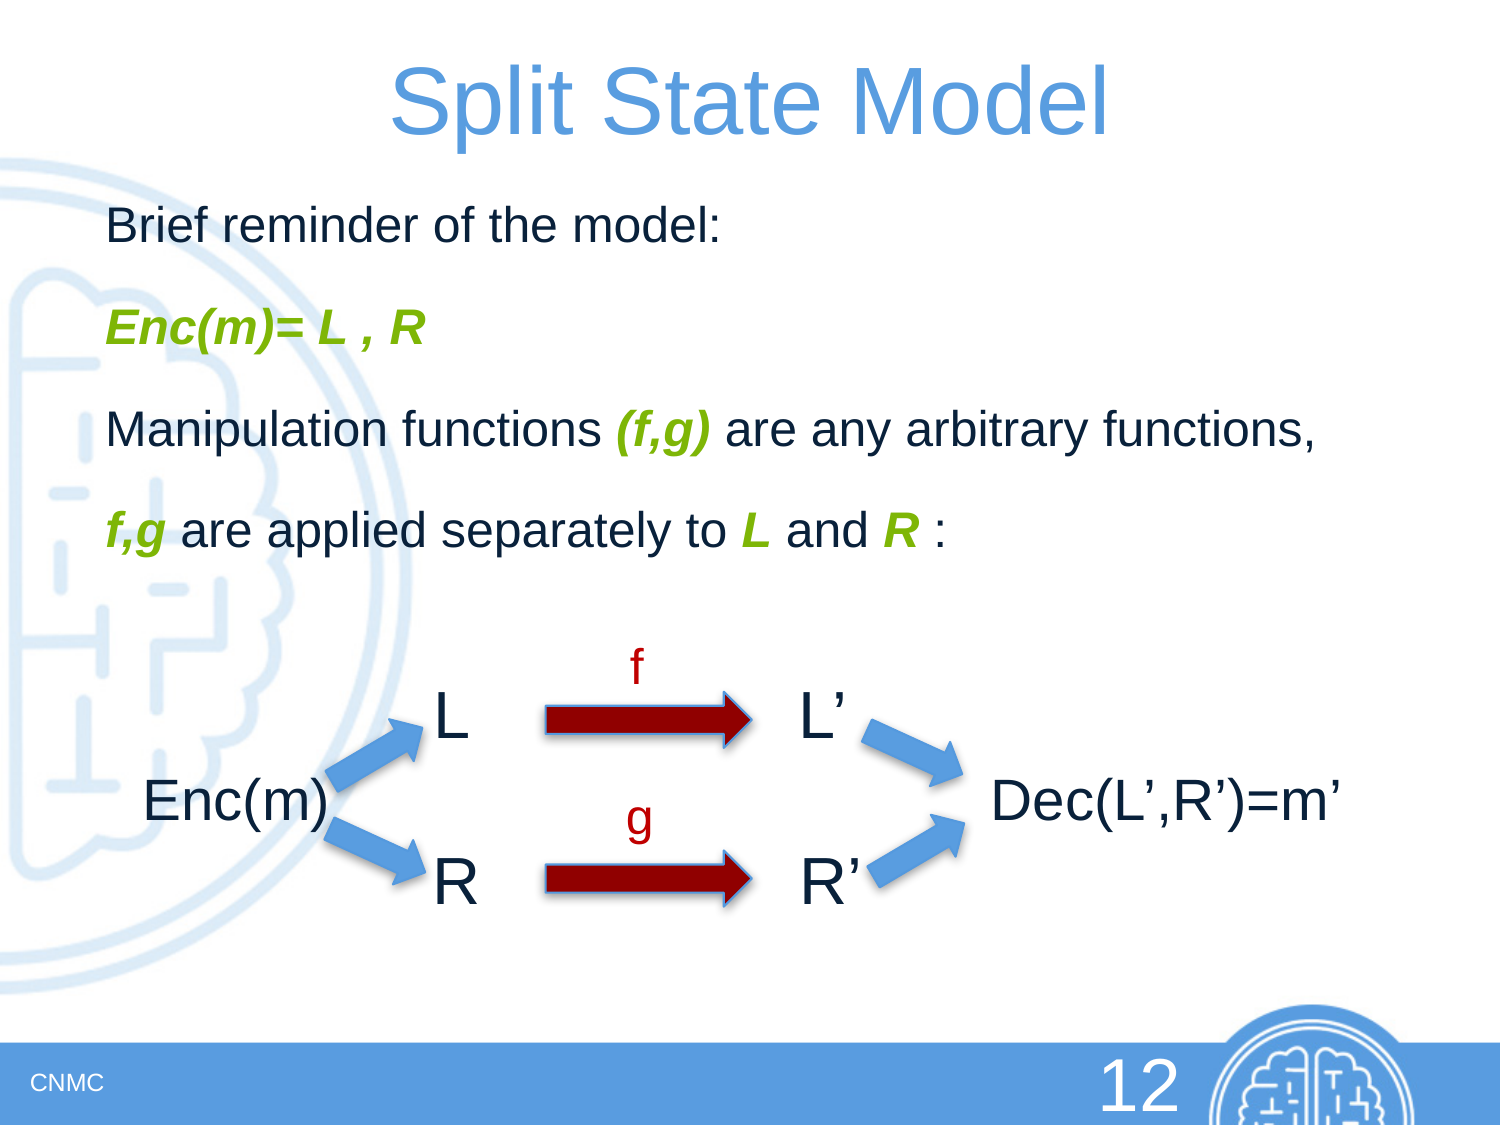

# Split State Model
Brief reminder of the model:
Enc(m)= L , R
Manipulation functions (f,g) are any arbitrary functions,
f,g are applied separately to L and R :

f
L
L’

Enc(m)
Dec(L’,R’)=m’
g

R
R’

CNMC
12